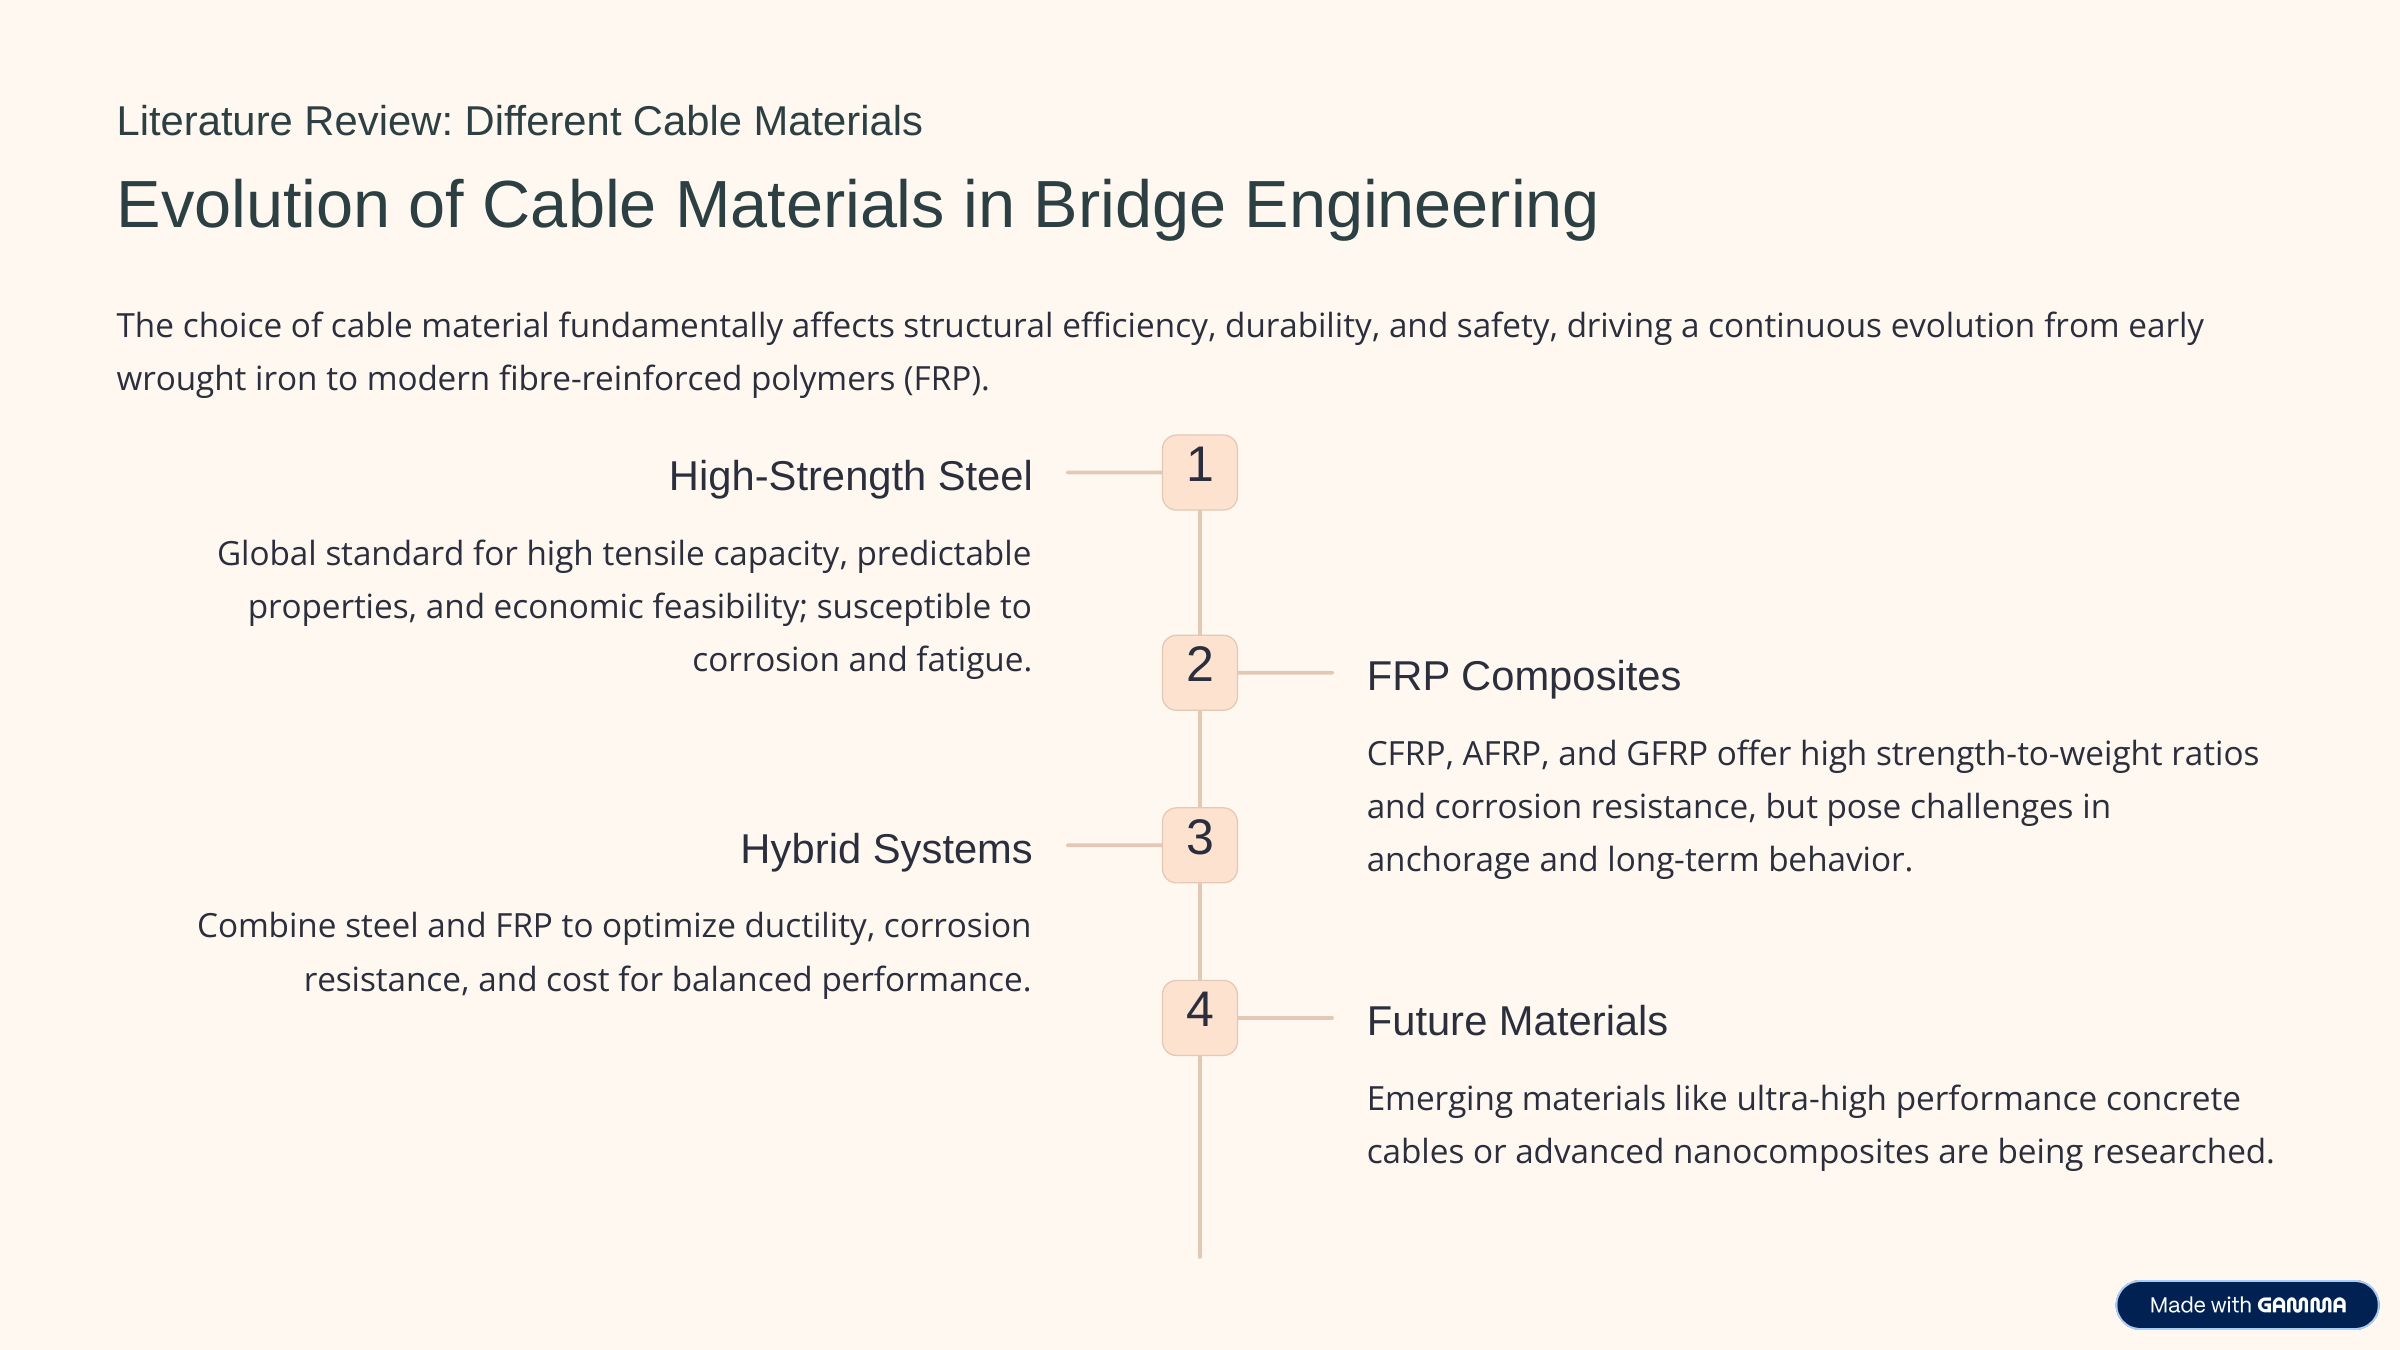

Literature Review: Different Cable Materials
Evolution of Cable Materials in Bridge Engineering
The choice of cable material fundamentally affects structural efficiency, durability, and safety, driving a continuous evolution from early wrought iron to modern fibre-reinforced polymers (FRP).

1
High-Strength Steel

Global standard for high tensile capacity, predictable properties, and economic feasibility; susceptible to corrosion and fatigue.

2
FRP Composites

CFRP, AFRP, and GFRP offer high strength-to-weight ratios and corrosion resistance, but pose challenges in anchorage and long-term behavior.

3
Hybrid Systems

Combine steel and FRP to optimize ductility, corrosion resistance, and cost for balanced performance.

4
Future Materials

Emerging materials like ultra-high performance concrete cables or advanced nanocomposites are being researched.